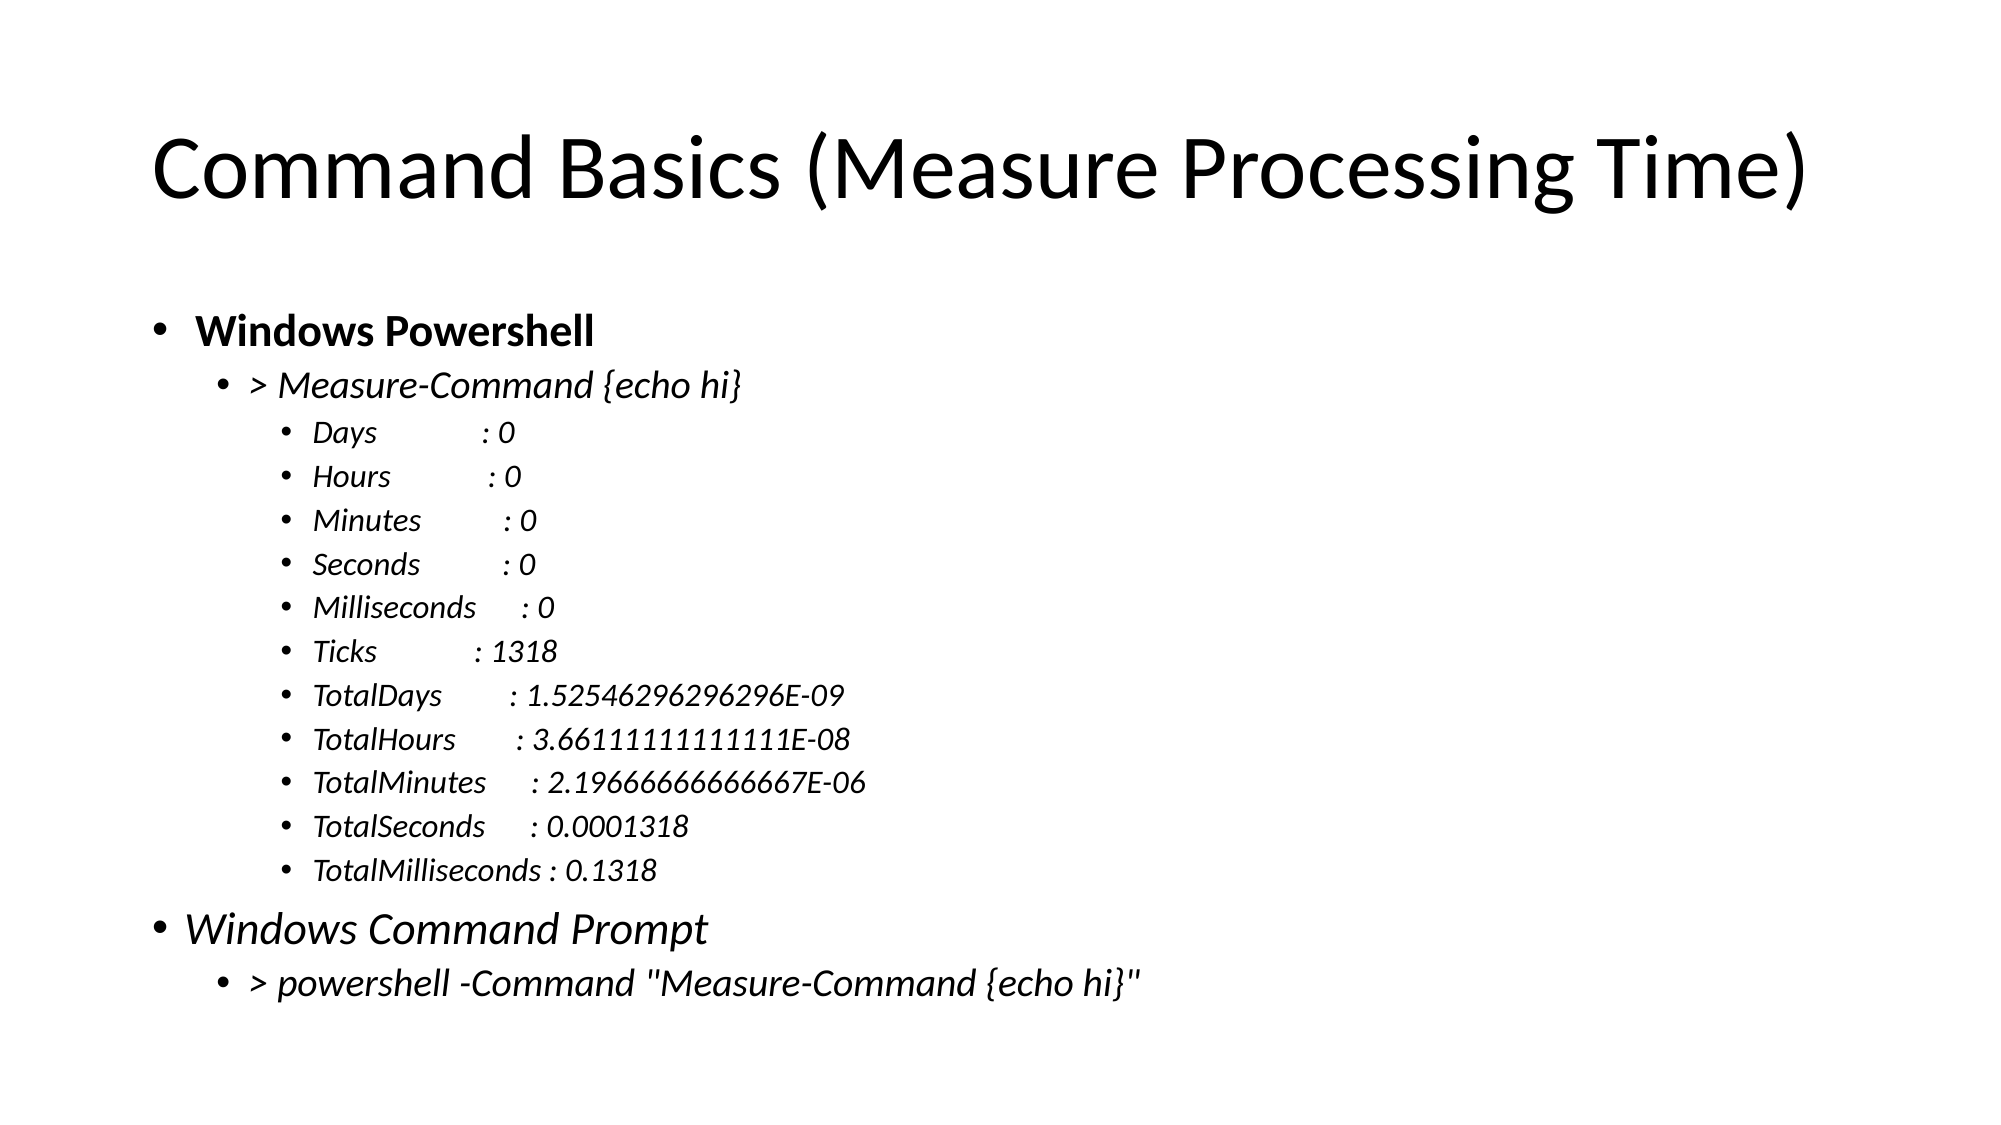

# Command Basics (Measure Processing Time)
 Windows Powershell
> Measure-Command {echo hi}
Days              : 0
Hours             : 0
Minutes           : 0
Seconds           : 0
Milliseconds      : 0
Ticks             : 1318
TotalDays         : 1.52546296296296E-09
TotalHours        : 3.66111111111111E-08
TotalMinutes      : 2.19666666666667E-06
TotalSeconds      : 0.0001318
TotalMilliseconds : 0.1318
Windows Command Prompt
> powershell -Command "Measure-Command {echo hi}"